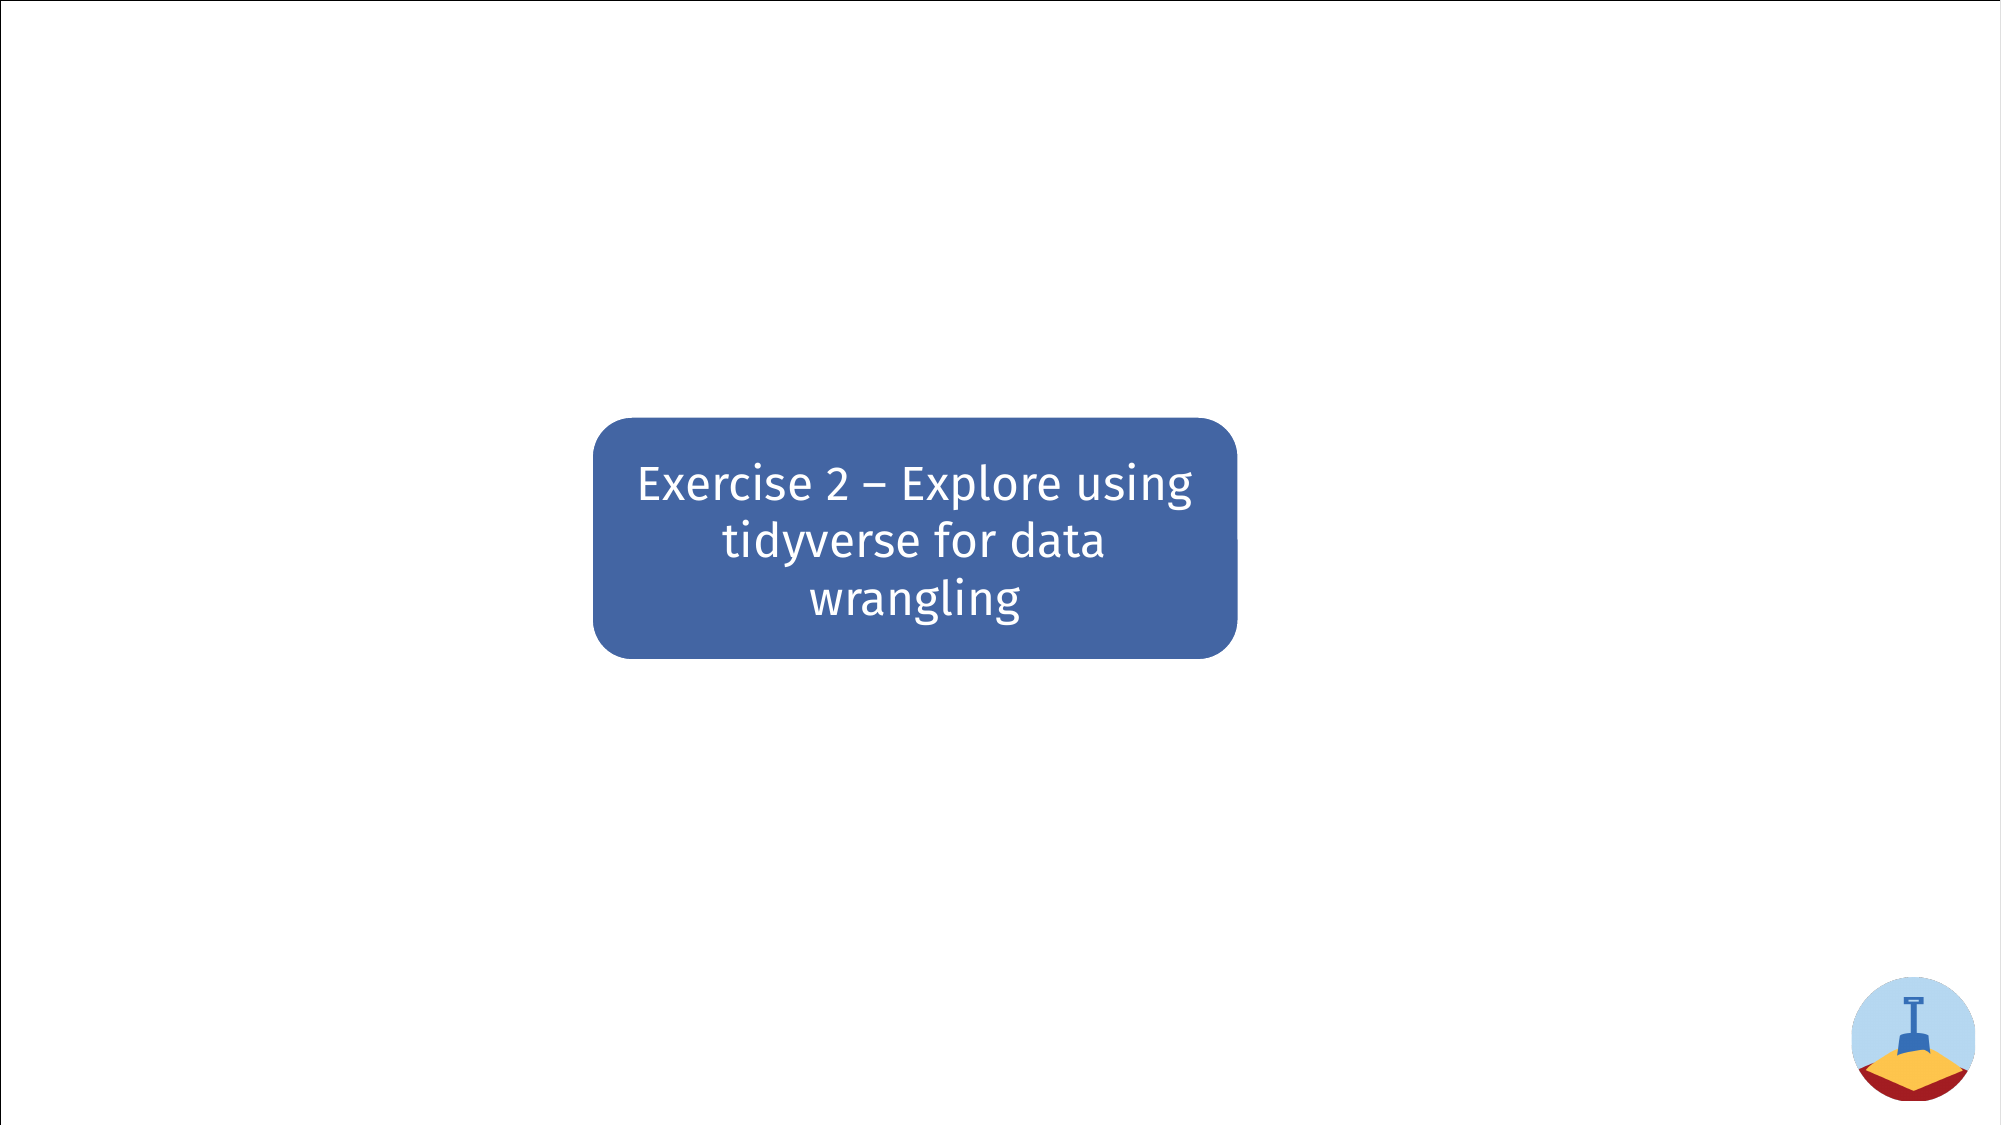

Exercise 2 – Explore using tidyverse for data wrangling